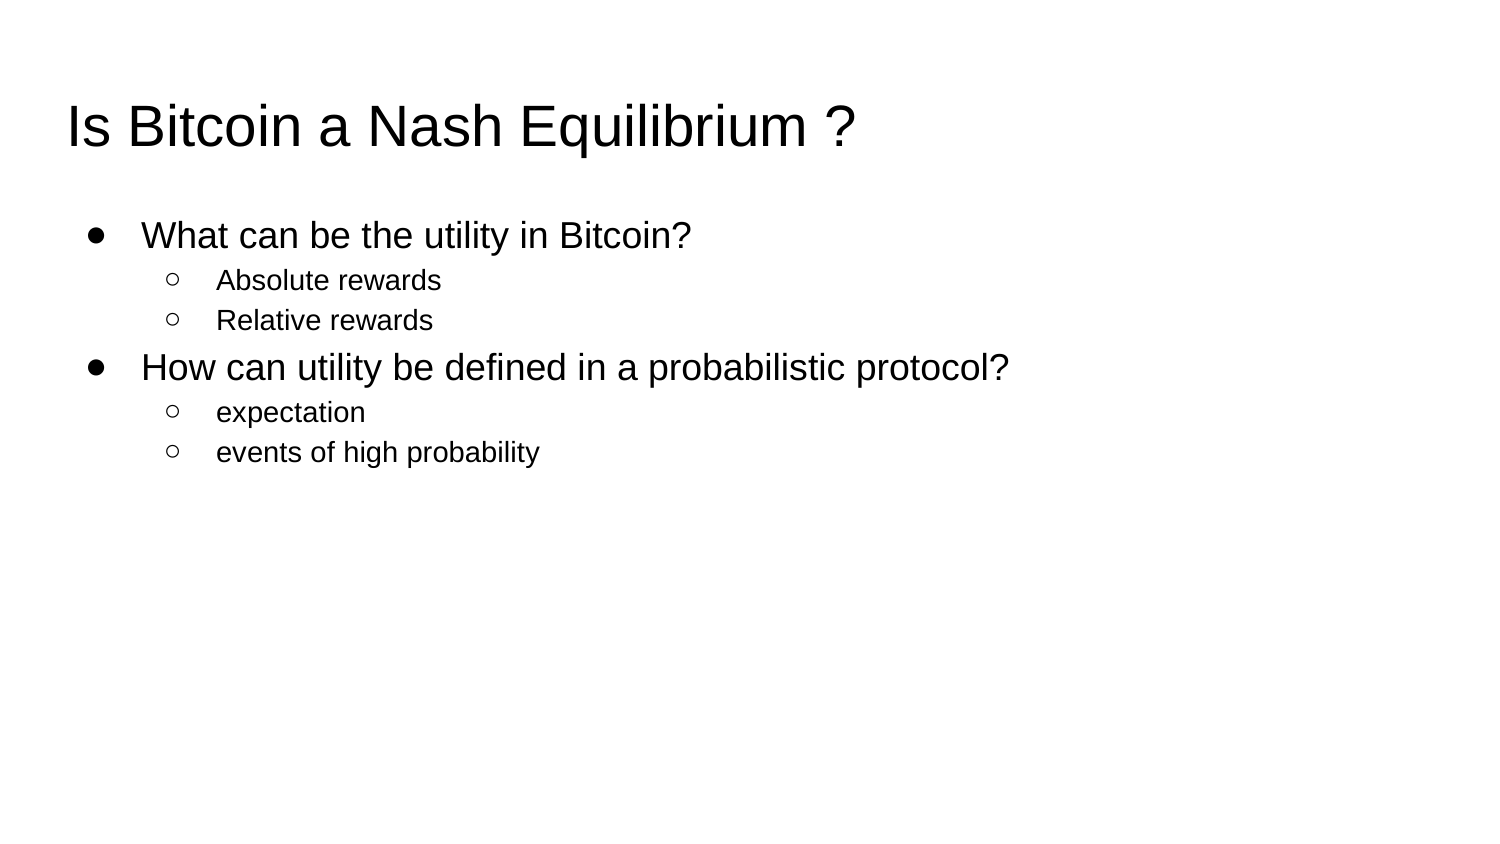

# Is Bitcoin a Nash Equilibrium ?
What can be the utility in Bitcoin?
Absolute rewards
Relative rewards
How can utility be defined in a probabilistic protocol?
expectation
events of high probability